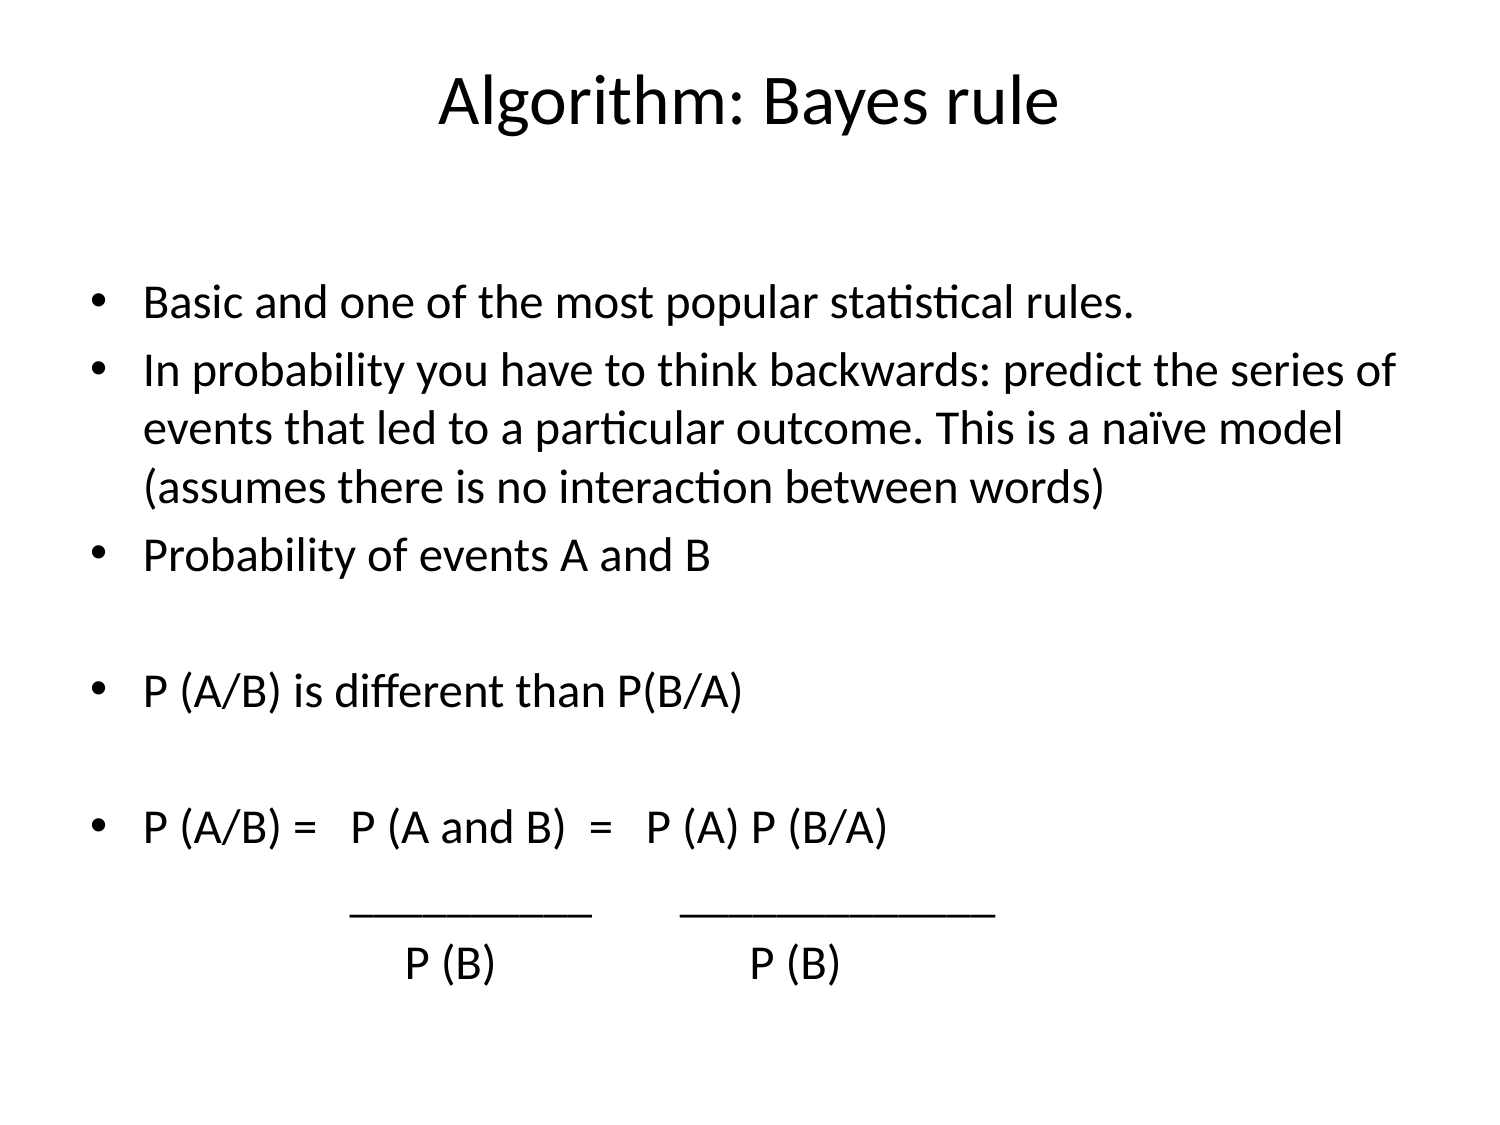

# Algorithm: Bayes rule
Basic and one of the most popular statistical rules.
In probability you have to think backwards: predict the series of events that led to a particular outcome. This is a naïve model (assumes there is no interaction between words)
Probability of events A and B

P (A/B) is different than P(B/A)

P (A/B) =   P (A and B)  =   P (A) P (B/A)
                      __________        _____________
                           P (B)                       P (B)